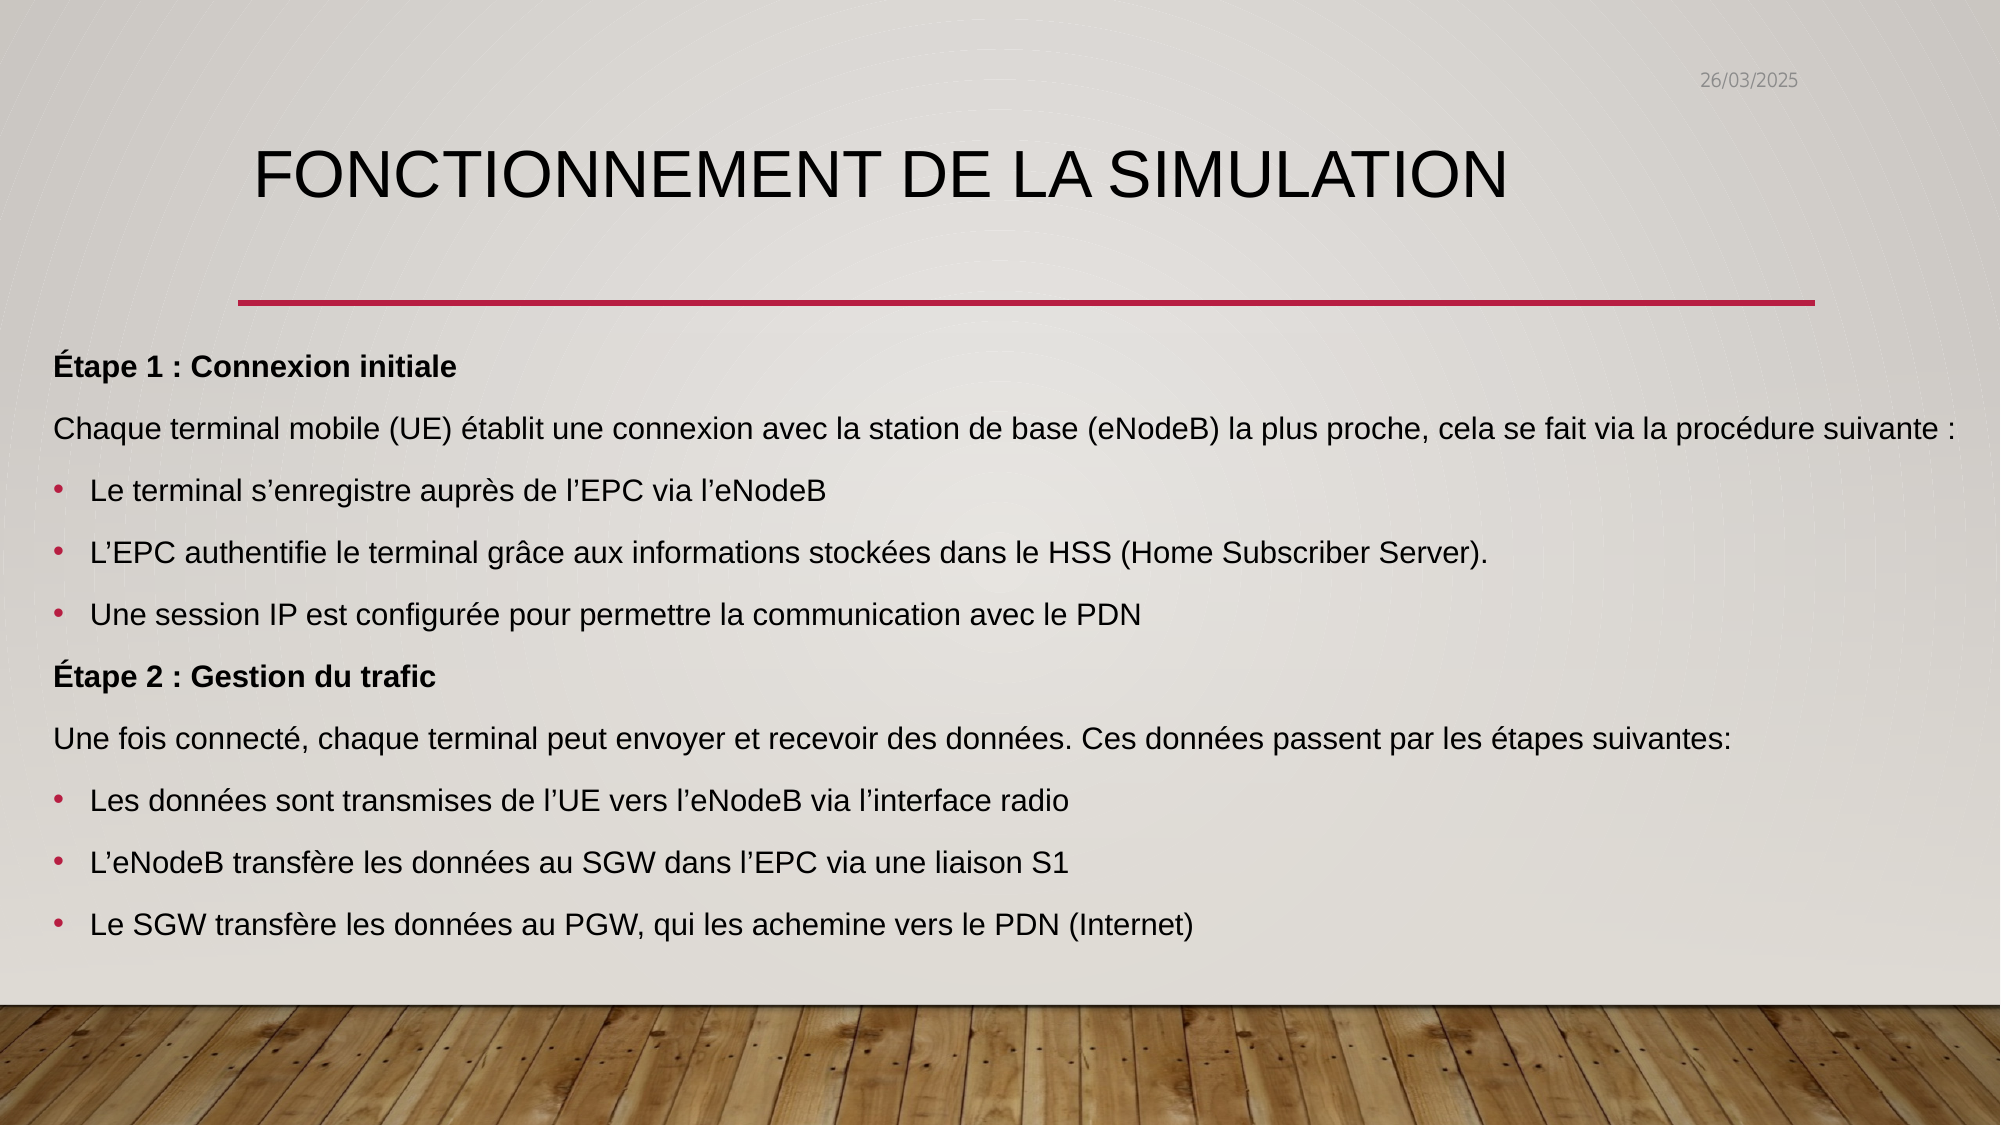

26/03/2025
# Fonctionnement de la simulation
Étape 1 : Connexion initiale
Chaque terminal mobile (UE) établit une connexion avec la station de base (eNodeB) la plus proche, cela se fait via la procédure suivante :
Le terminal s’enregistre auprès de l’EPC via l’eNodeB
L’EPC authentifie le terminal grâce aux informations stockées dans le HSS (Home Subscriber Server).
Une session IP est configurée pour permettre la communication avec le PDN
Étape 2 : Gestion du trafic
Une fois connecté, chaque terminal peut envoyer et recevoir des données. Ces données passent par les étapes suivantes:
Les données sont transmises de l’UE vers l’eNodeB via l’interface radio
L’eNodeB transfère les données au SGW dans l’EPC via une liaison S1
Le SGW transfère les données au PGW, qui les achemine vers le PDN (Internet)